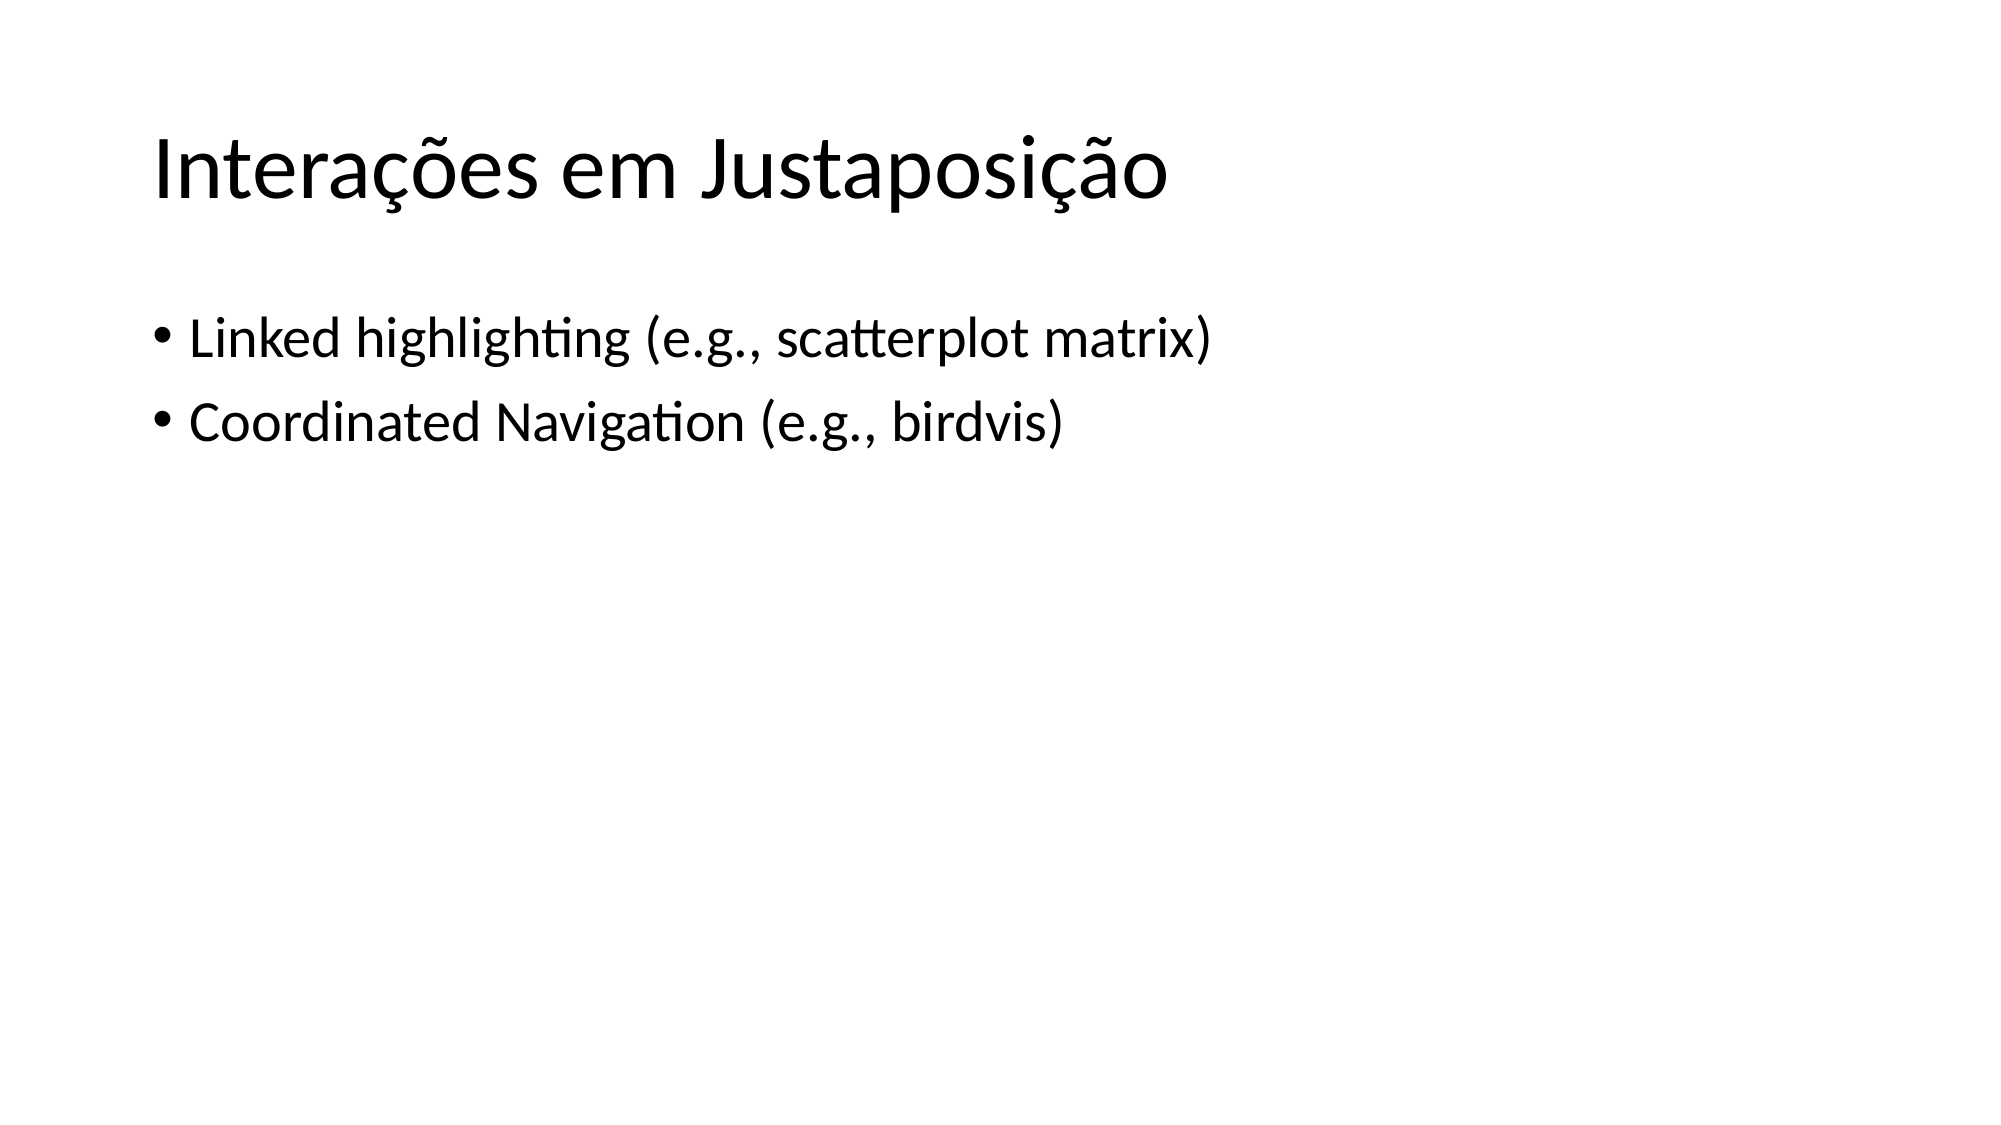

# Interações em Justaposição
Linked highlighting (e.g., scatterplot matrix)
Coordinated Navigation (e.g., birdvis)